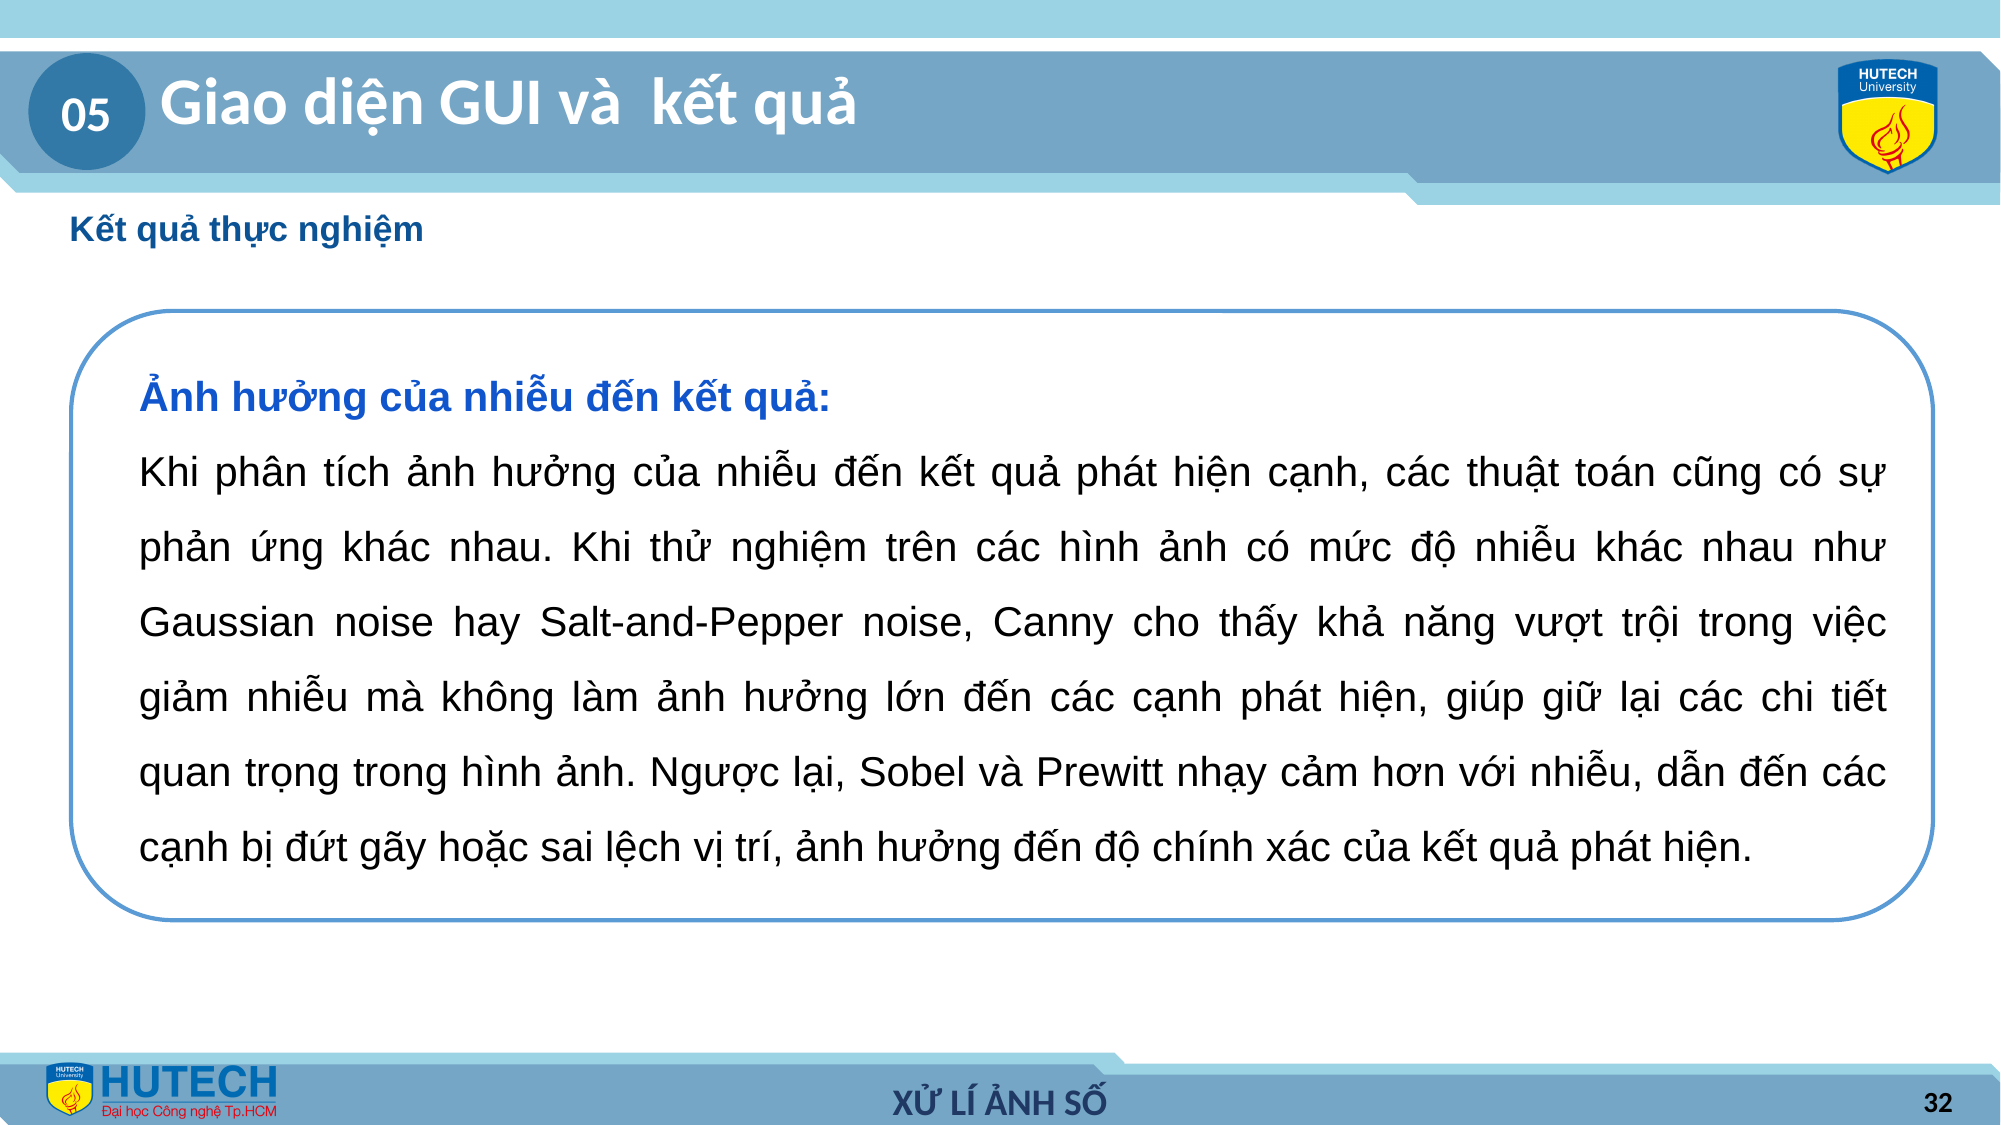

Giao diện GUI và  kết quả
05
Kết quả thực nghiệm
Ảnh hưởng của nhiễu đến kết quả:
Khi phân tích ảnh hưởng của nhiễu đến kết quả phát hiện cạnh, các thuật toán cũng có sự phản ứng khác nhau. Khi thử nghiệm trên các hình ảnh có mức độ nhiễu khác nhau như Gaussian noise hay Salt-and-Pepper noise, Canny cho thấy khả năng vượt trội trong việc giảm nhiễu mà không làm ảnh hưởng lớn đến các cạnh phát hiện, giúp giữ lại các chi tiết quan trọng trong hình ảnh. Ngược lại, Sobel và Prewitt nhạy cảm hơn với nhiễu, dẫn đến các cạnh bị đứt gãy hoặc sai lệch vị trí, ảnh hưởng đến độ chính xác của kết quả phát hiện.
32